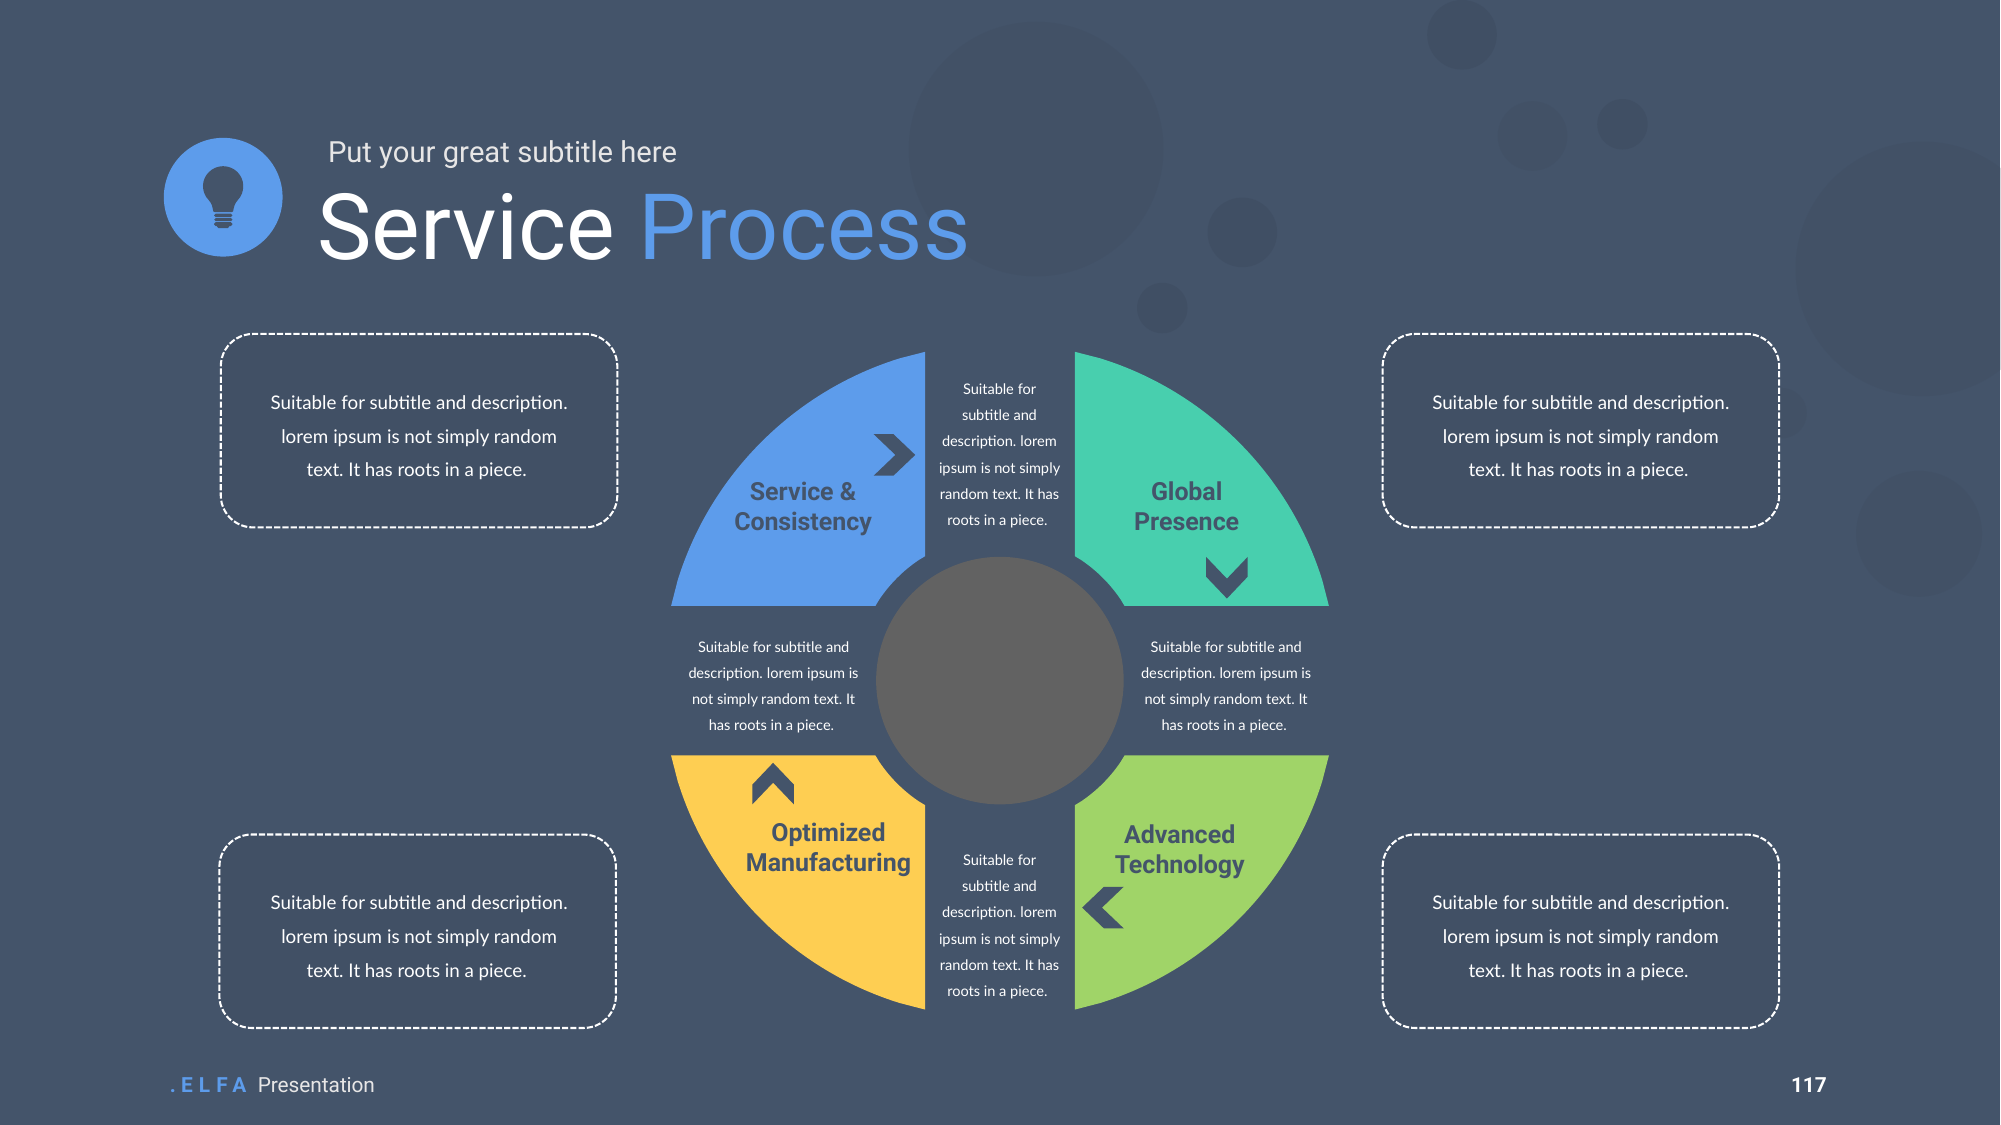

Put your great subtitle here

Service Process

Suitable for subtitle and description. lorem ipsum is not simply random text. It has roots in a piece.
Suitable for subtitle and description. lorem ipsum is not simply random text. It has roots in a piece.
Suitable for subtitle and description. lorem ipsum is not simply random text. It has roots in a piece.

Service & Consistency
Global Presence

Suitable for subtitle and description. lorem ipsum is not simply random text. It has roots in a piece.
Suitable for subtitle and description. lorem ipsum is not simply random text. It has roots in a piece.

Optimized Manufacturing
Advanced Technology

Suitable for subtitle and description. lorem ipsum is not simply random text. It has roots in a piece.
Suitable for subtitle and description. lorem ipsum is not simply random text. It has roots in a piece.
Suitable for subtitle and description. lorem ipsum is not simply random text. It has roots in a piece.